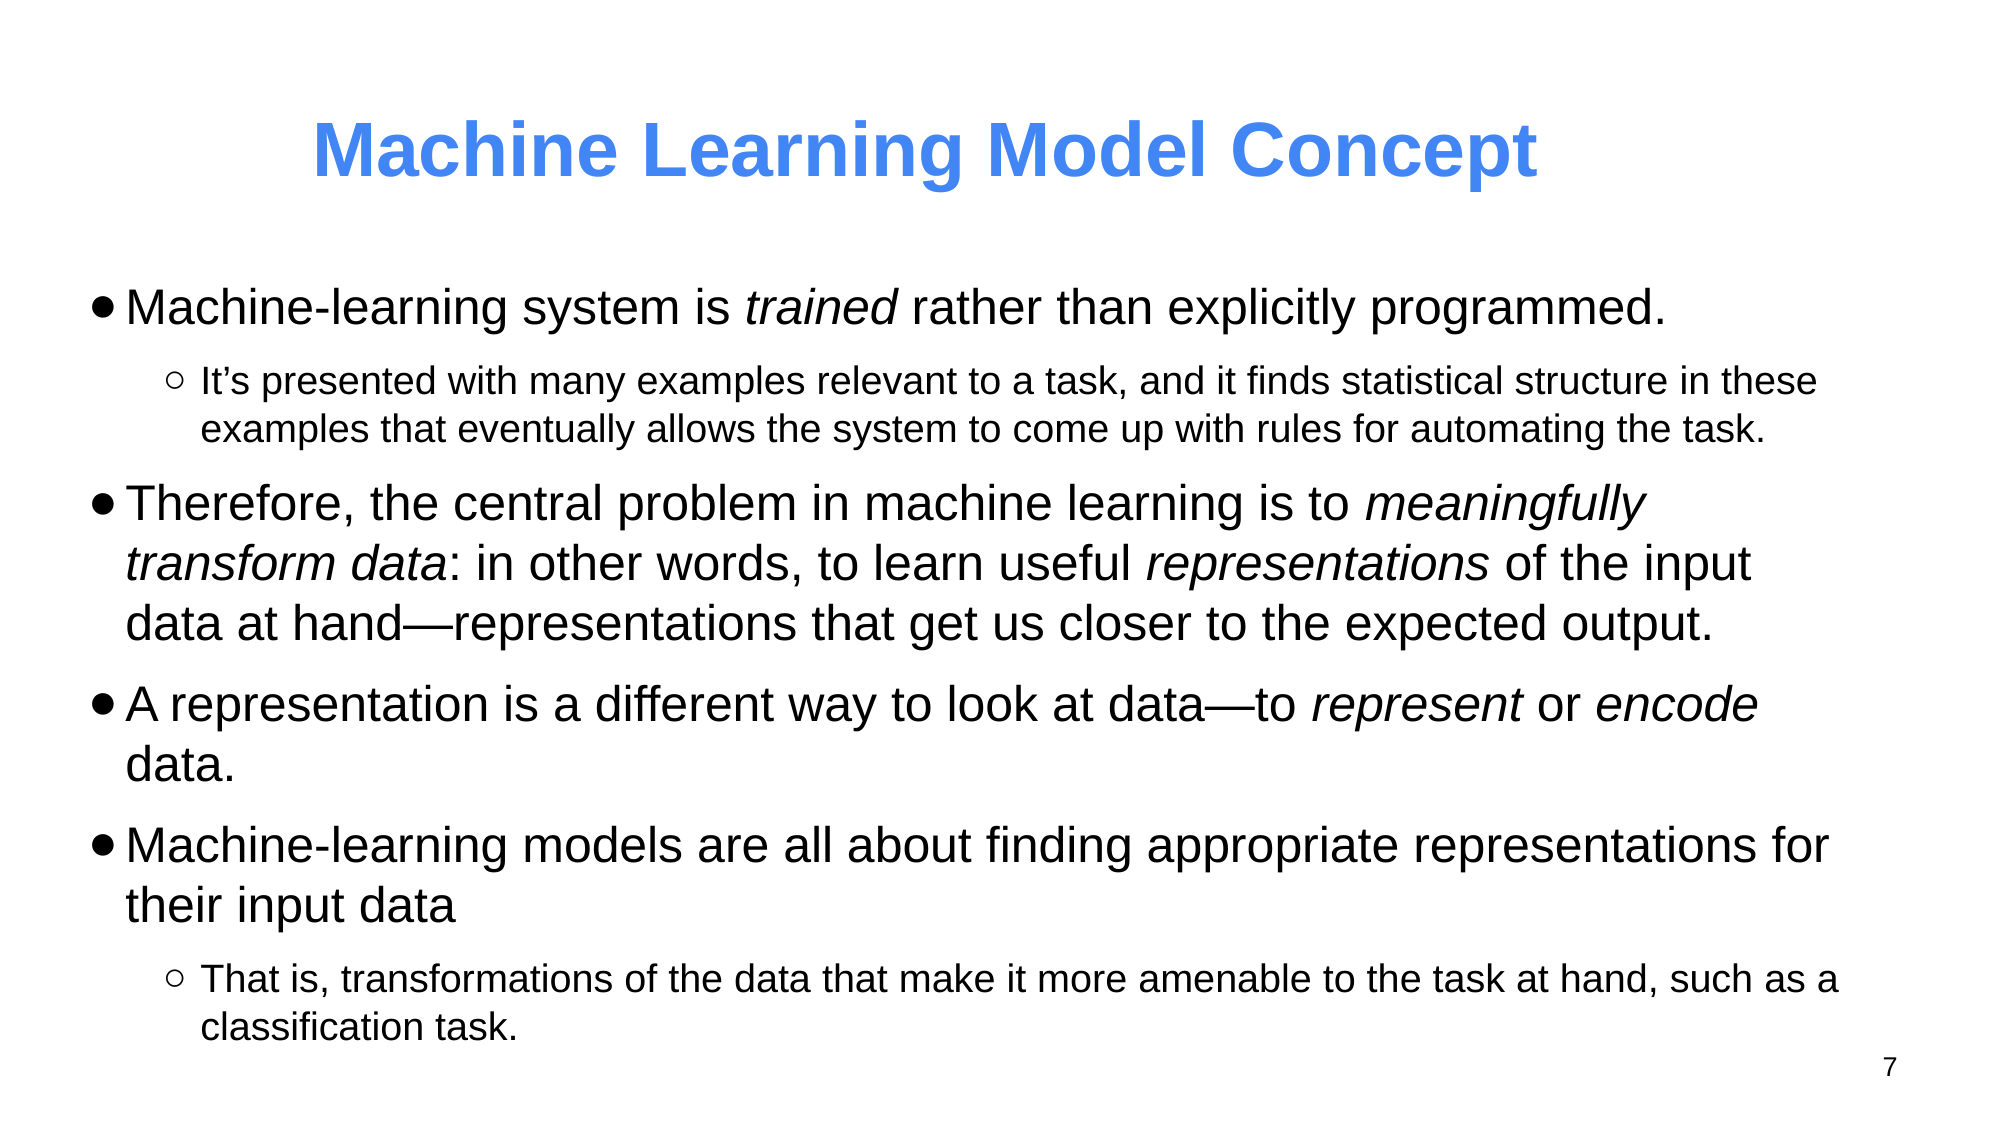

Machine Learning Model Concept
Machine-learning system is trained rather than explicitly programmed.
It’s presented with many examples relevant to a task, and it finds statistical structure in these examples that eventually allows the system to come up with rules for automating the task.
Therefore, the central problem in machine learning is to meaningfully transform data: in other words, to learn useful representations of the input data at hand—representations that get us closer to the expected output.
A representation is a different way to look at data—to represent or encode data.
Machine-learning models are all about finding appropriate representations for their input data
That is, transformations of the data that make it more amenable to the task at hand, such as a classification task.
7